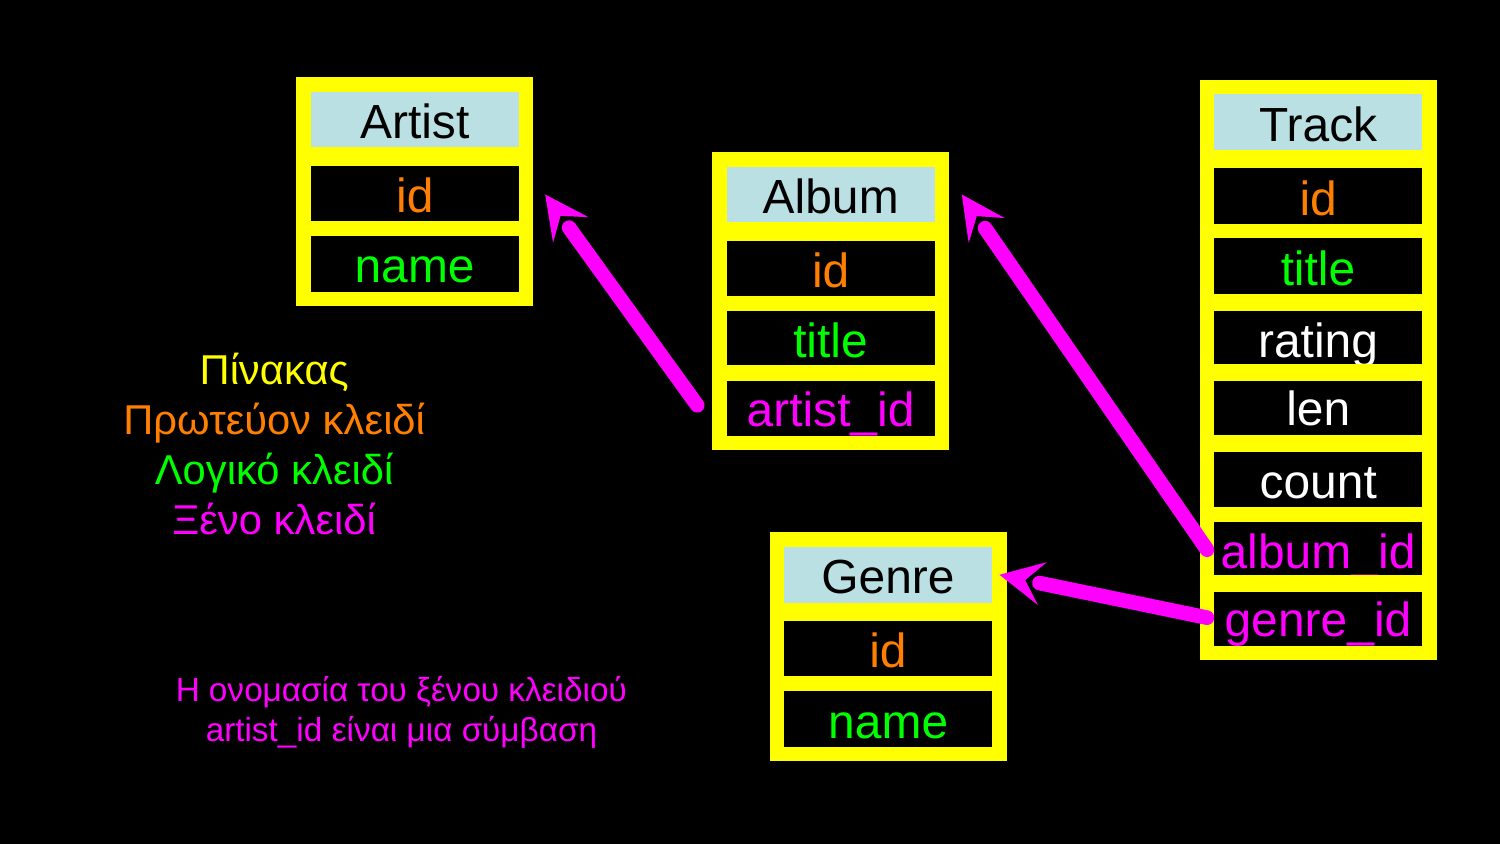

Artist
Track
id
Album
id
name
title
id
title
rating
Πίνακας
Πρωτεύον κλειδί
Λογικό κλειδί
Ξένο κλειδί
len
artist_id
count
album_id
Genre
genre_id
id
Η ονομασία του ξένου κλειδιού artist_id είναι μια σύμβαση
name